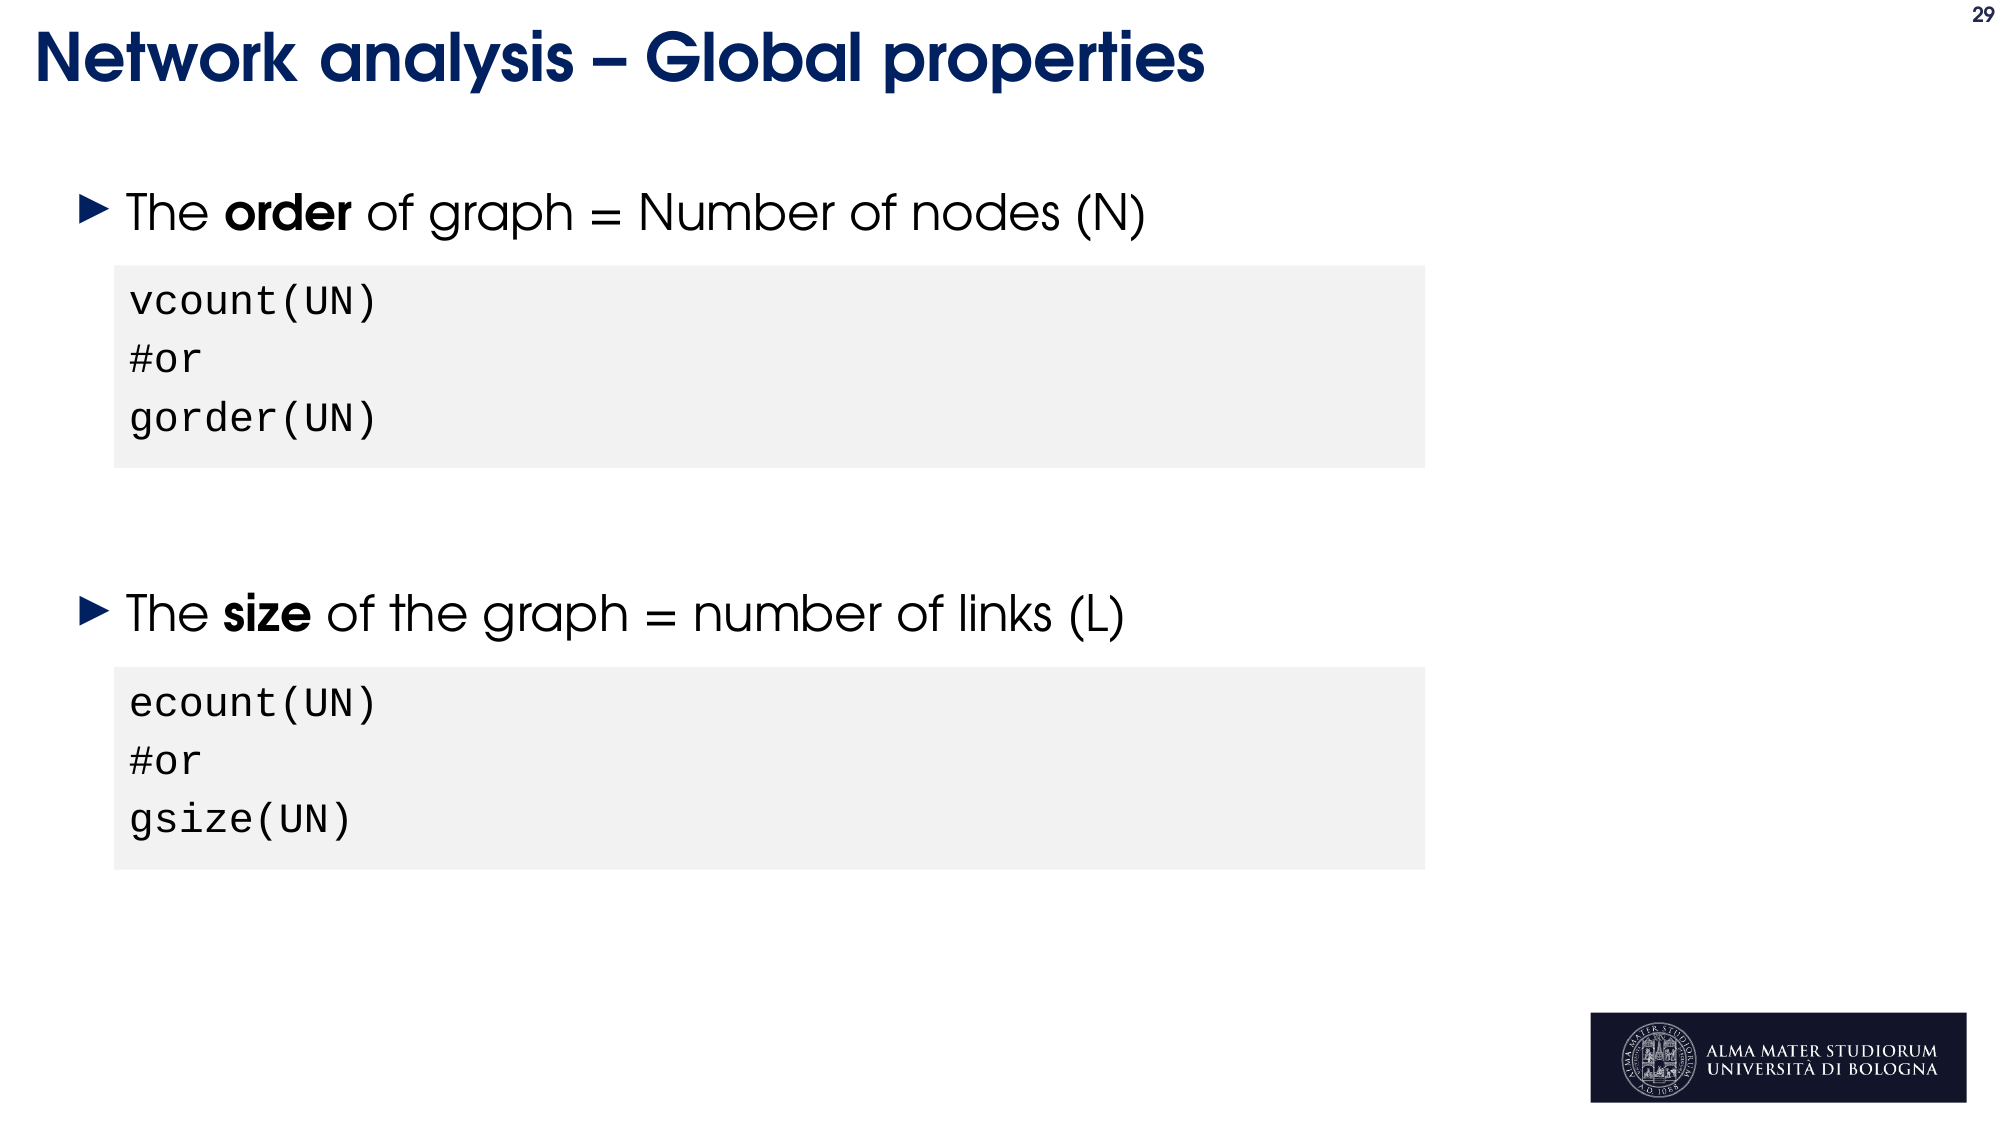

Network analysis – Global properties
The order of graph = Number of nodes (N)
vcount(UN)
#or
gorder(UN)
The size of the graph = number of links (L)

ecount(UN)
#or
gsize(UN)